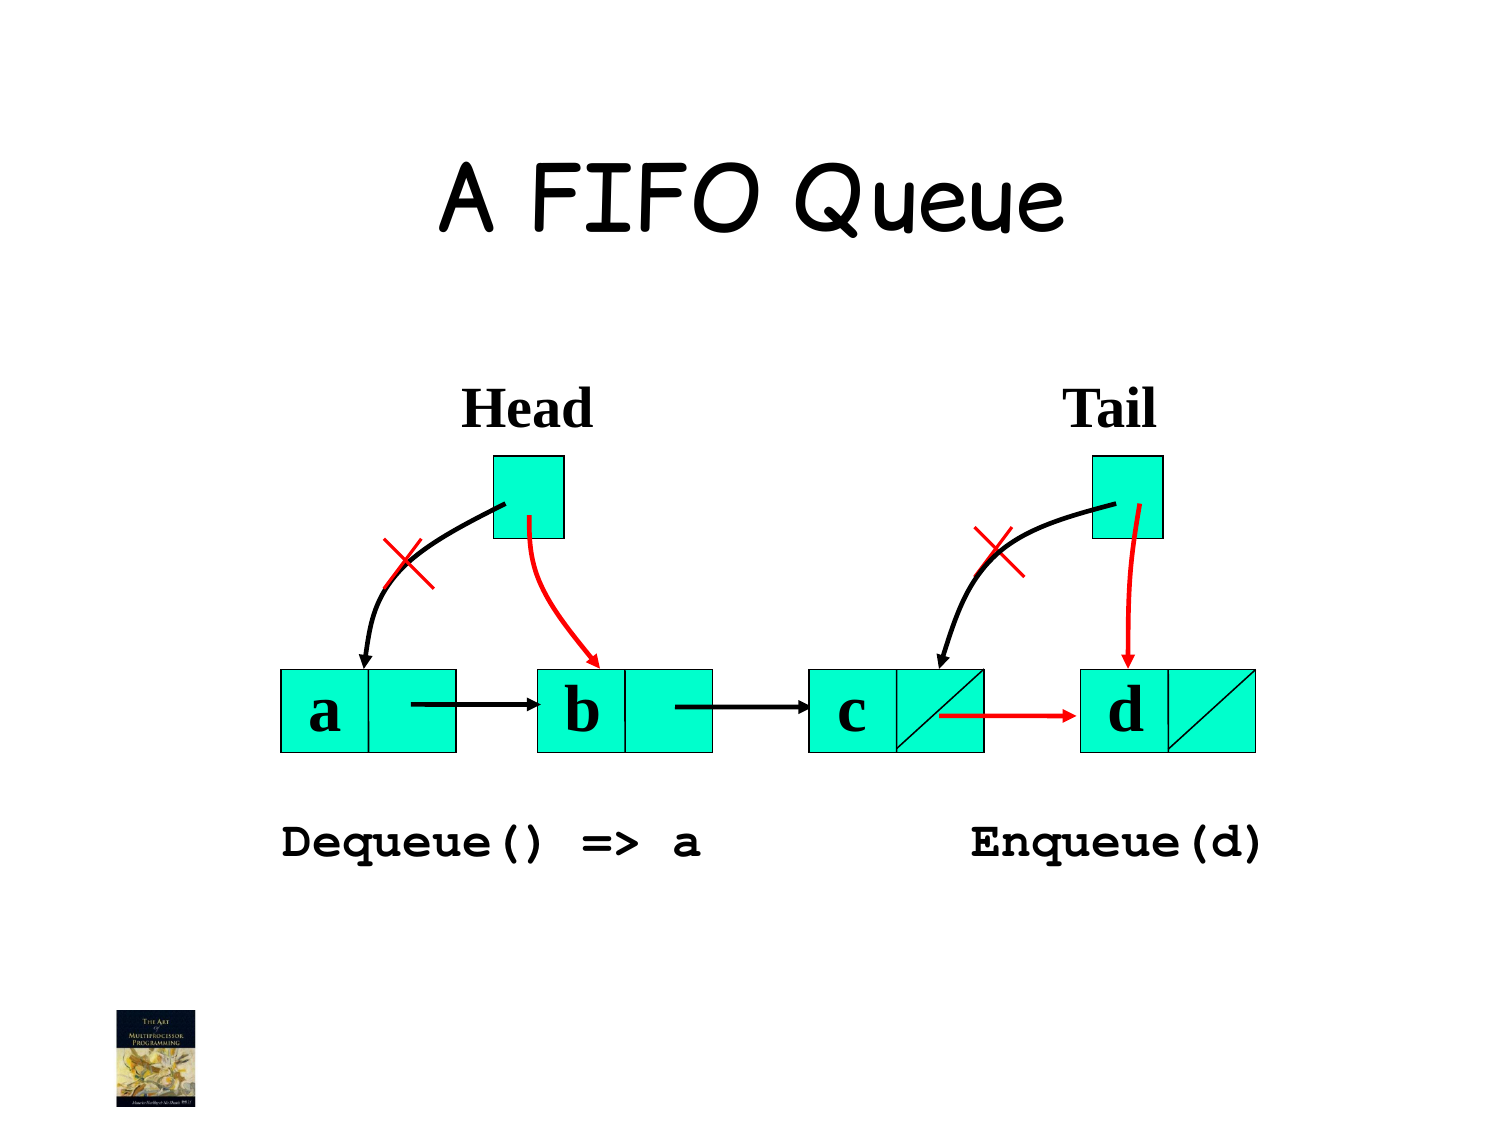

# A FIFO Queue
Head
Tail

a

b

c

d

Dequeue() => a
Enqueue(d)